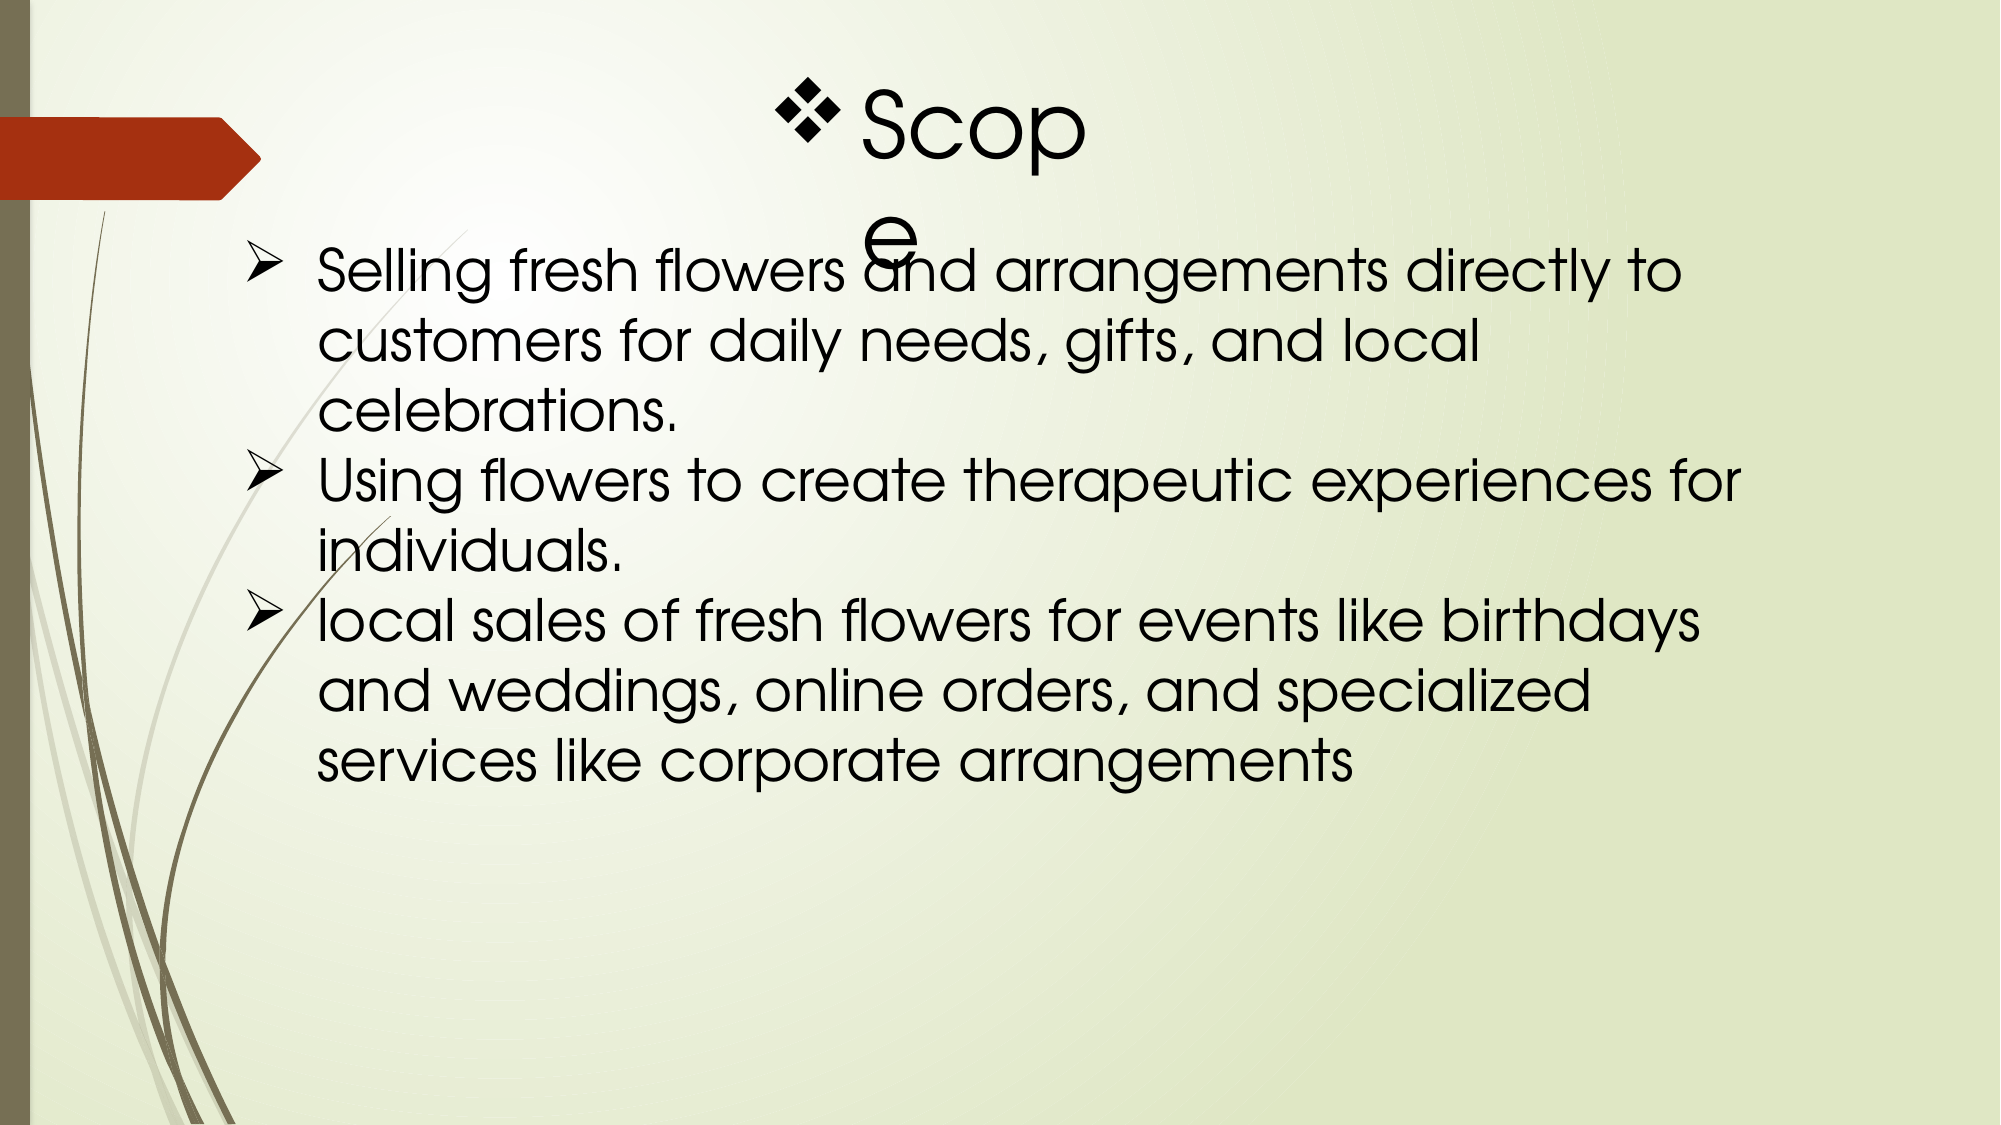

Scope
Selling fresh flowers and arrangements directly to customers for daily needs, gifts, and local celebrations.
Using flowers to create therapeutic experiences for individuals.
local sales of fresh flowers for events like birthdays and weddings, online orders, and specialized services like corporate arrangements